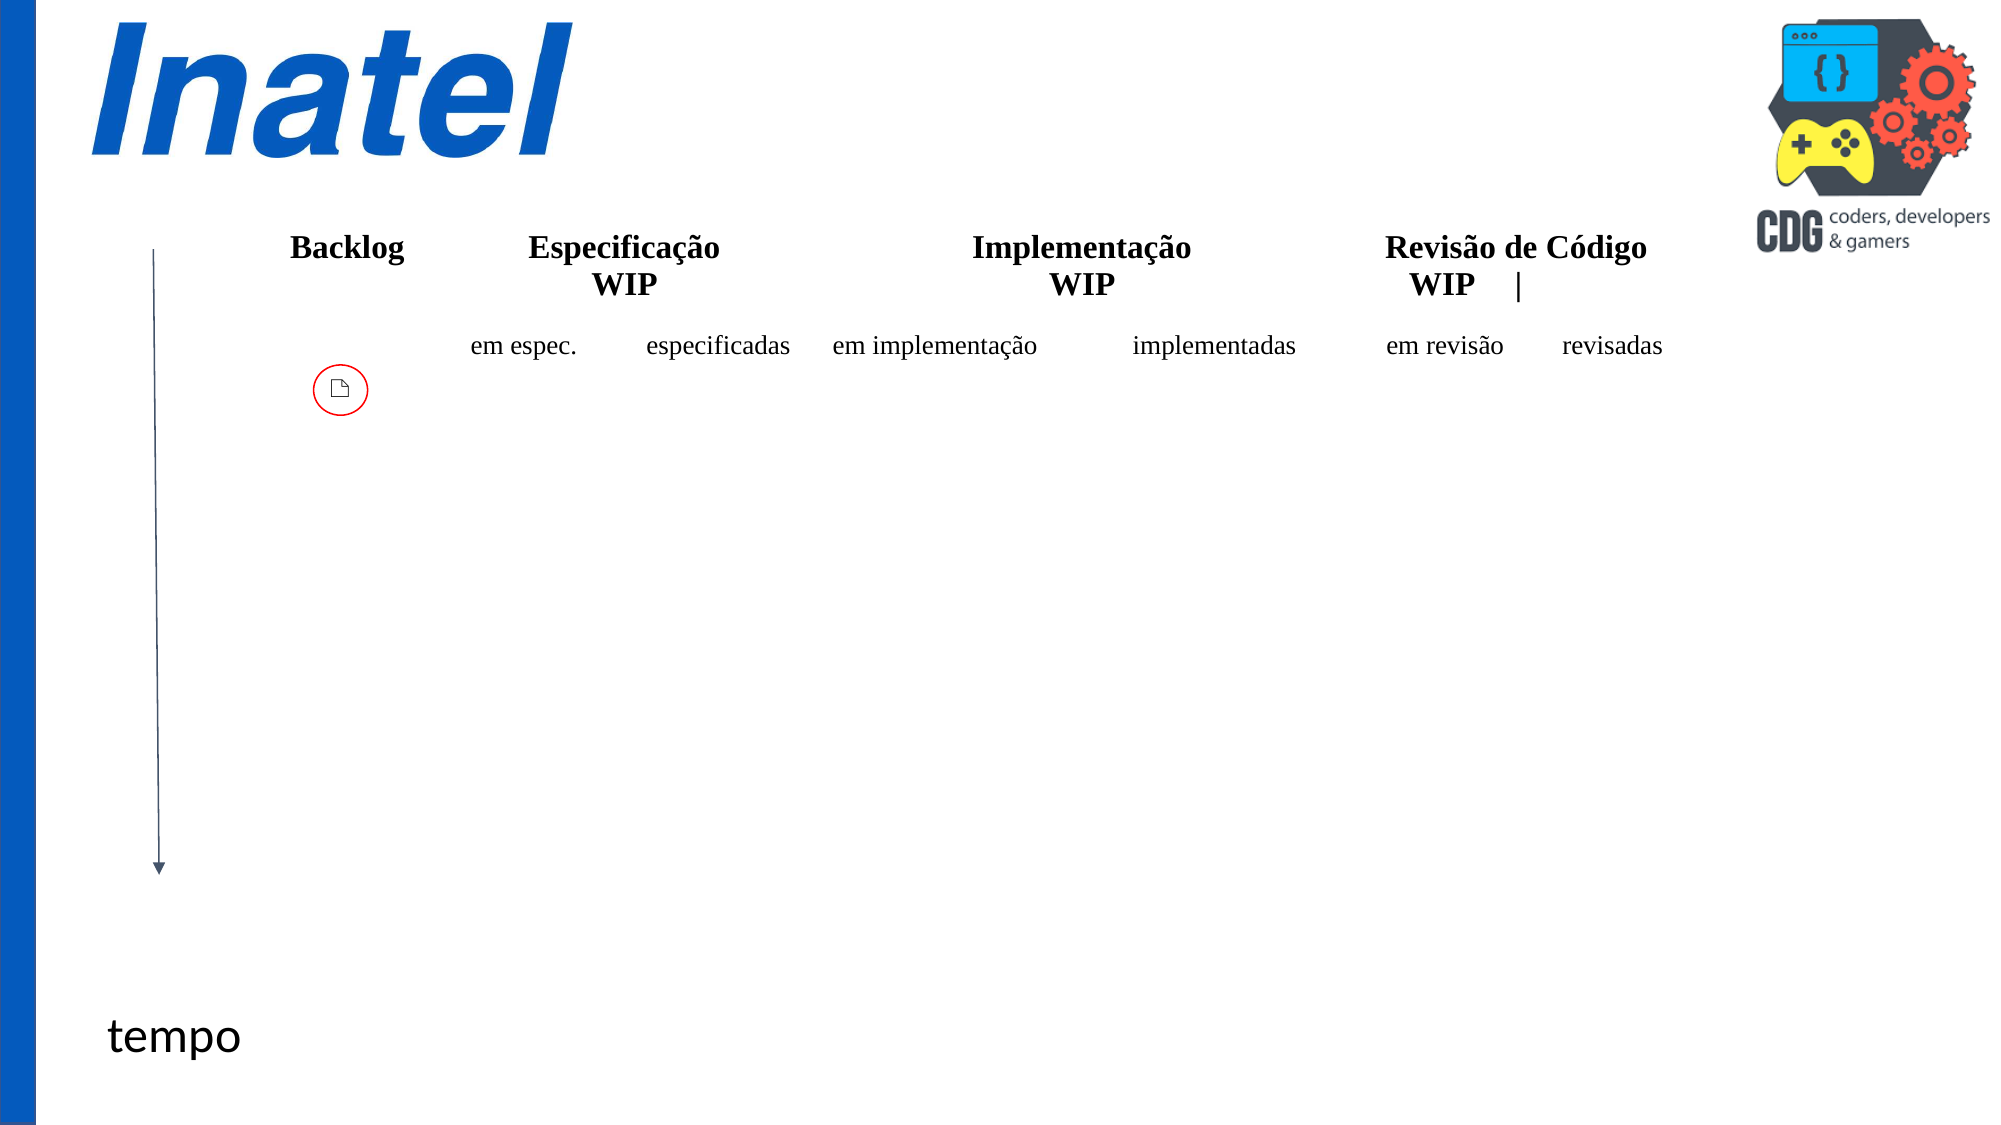

| Backlog | Especificação WIP |  | Implementação WIP |  | Revisão de Código WIP | |  |
| --- | --- | --- | --- | --- | --- | --- |
| 🗅 | em espec. | especificadas | em implementação | implementadas | em revisão | revisadas |

tempo
93